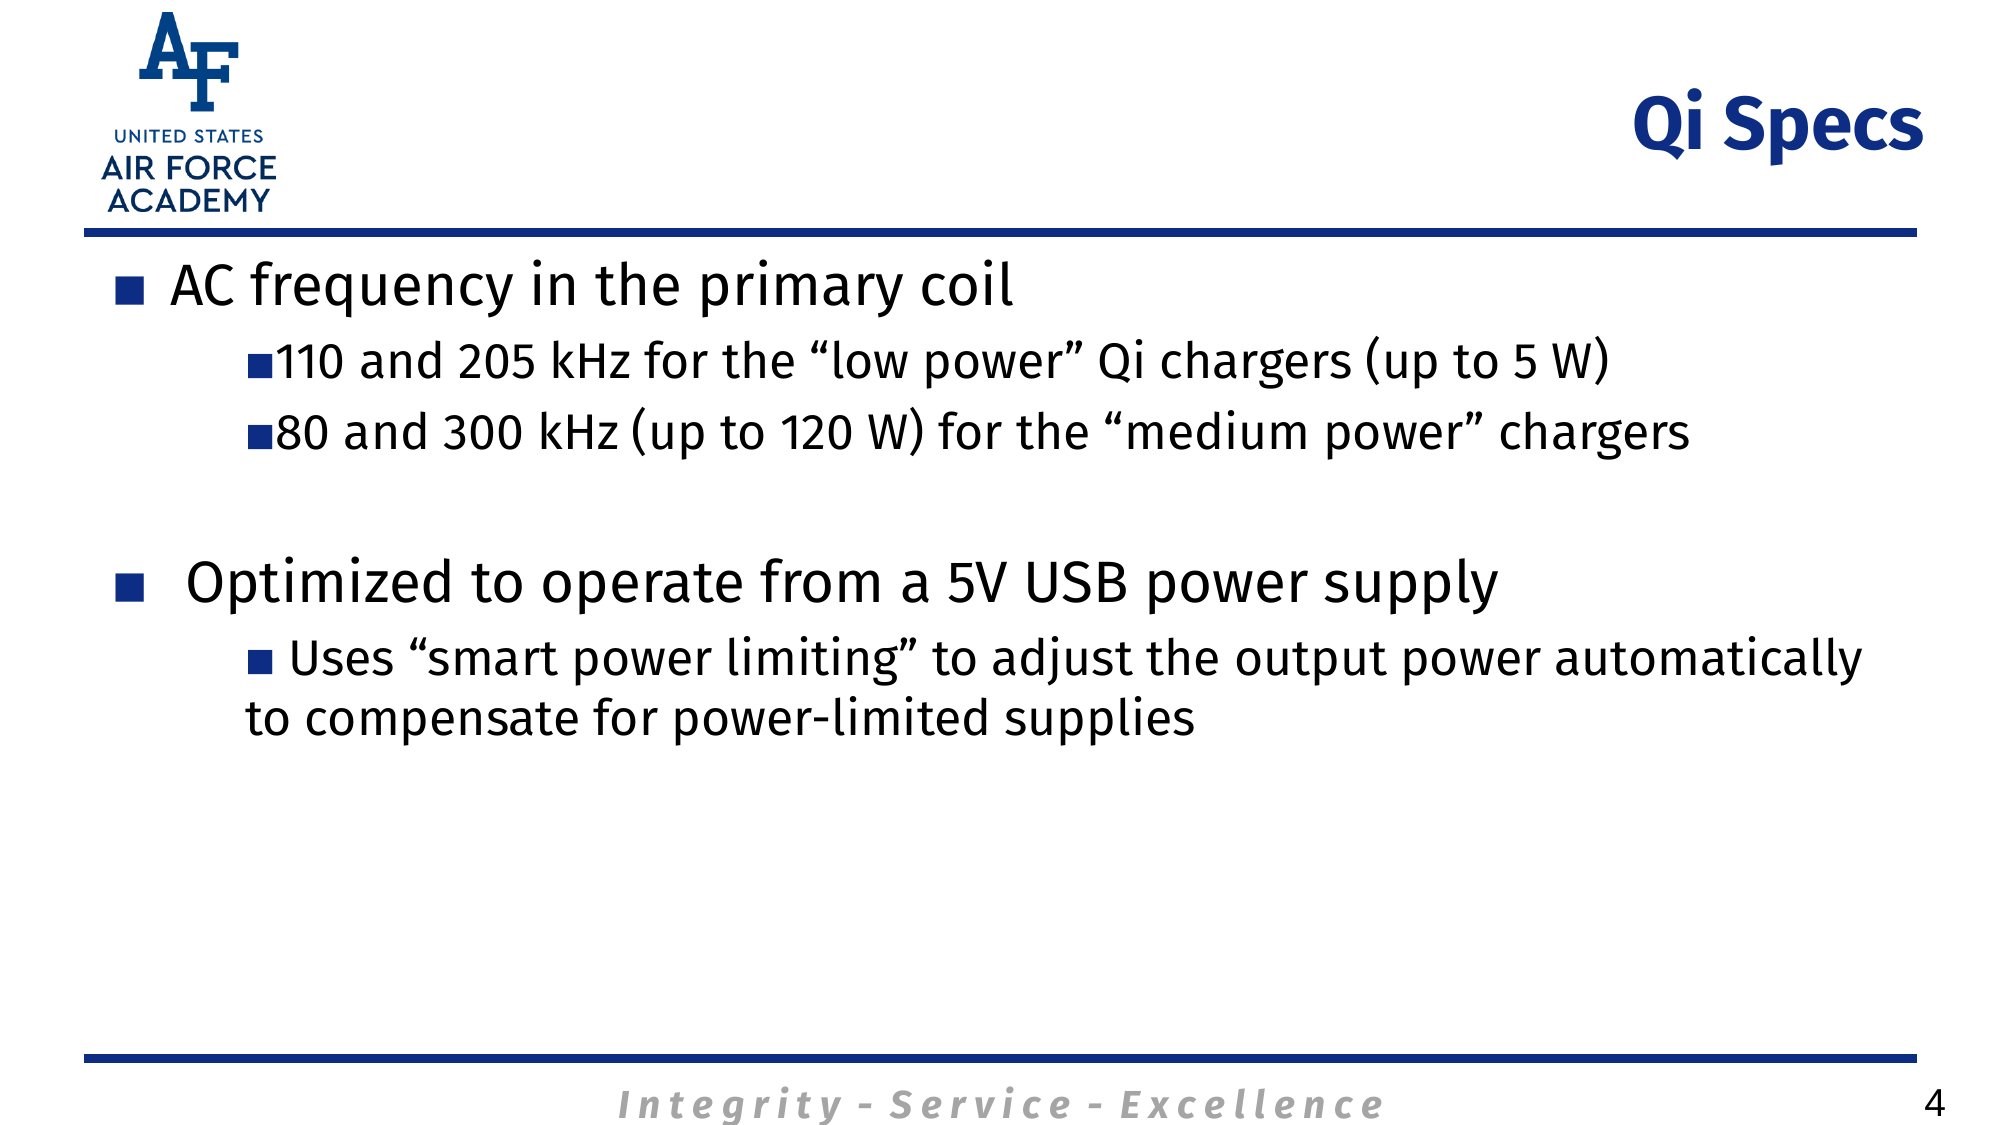

# Qi Specs
AC frequency in the primary coil
110 and 205 kHz for the “low power” Qi chargers (up to 5 W)
80 and 300 kHz (up to 120 W) for the “medium power” chargers

 Optimized to operate from a 5V USB power supply
 Uses “smart power limiting” to adjust the output power automatically to compensate for power-limited supplies
4